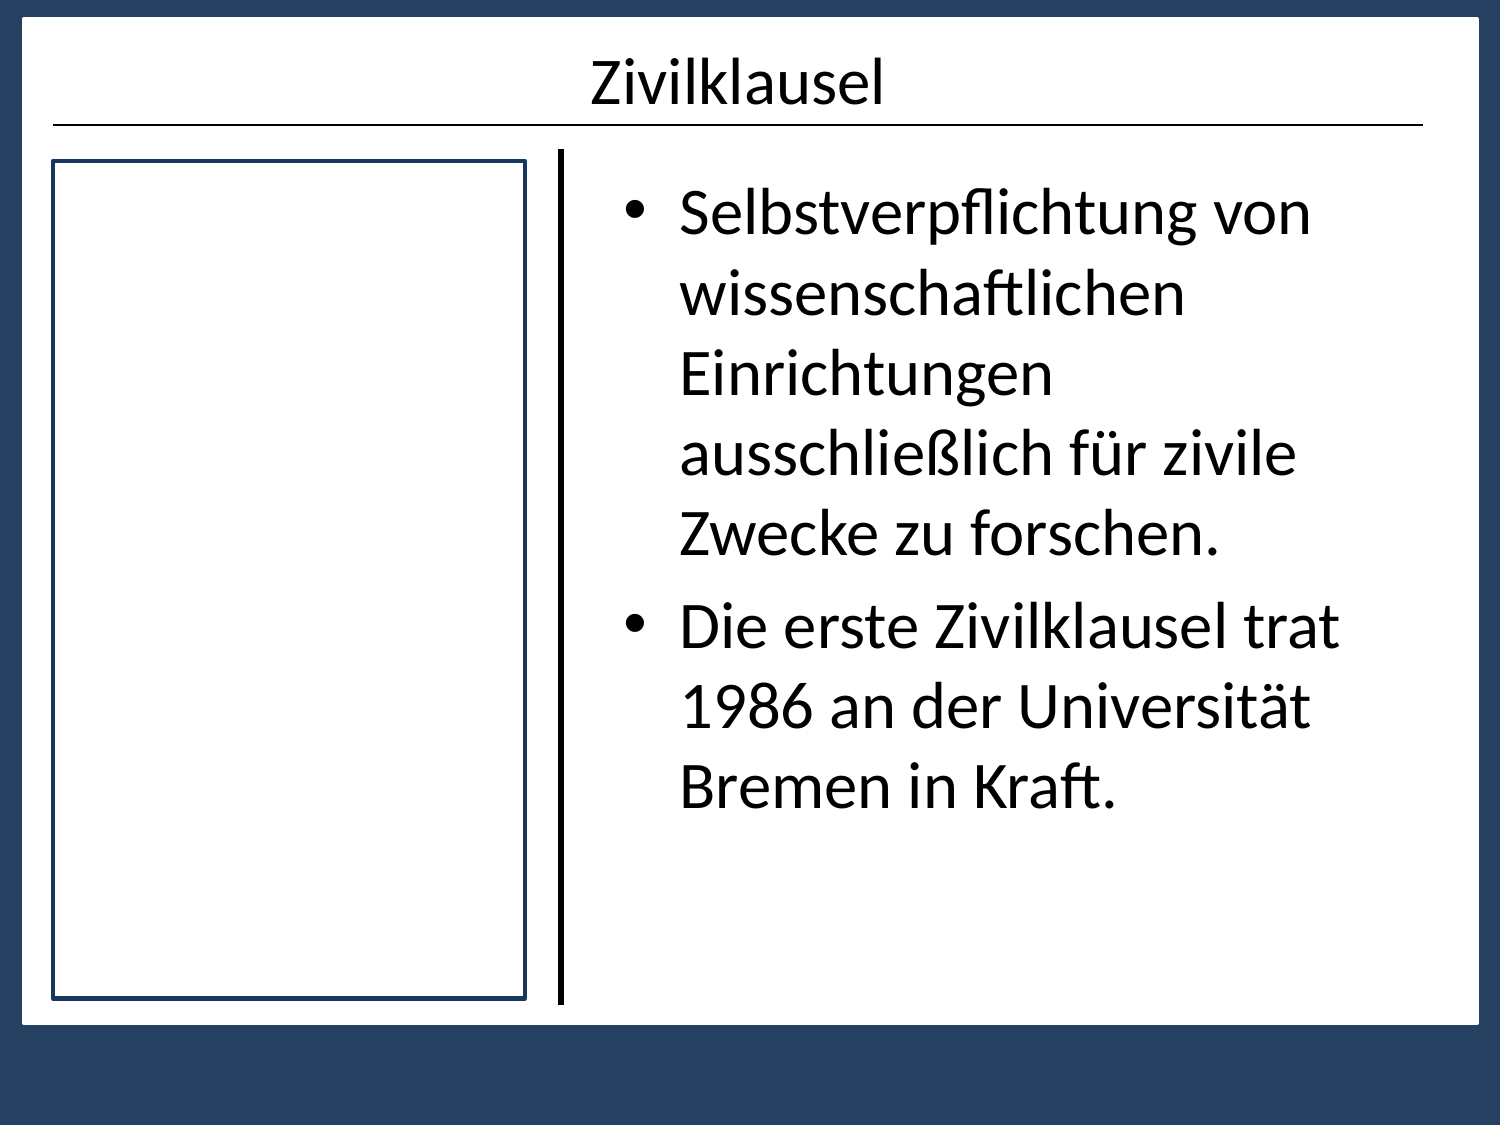

# Zivilklausel

Selbstverpflichtung von wissenschaftlichen Einrichtungen ausschließlich für zivile Zwecke zu forschen.
Die erste Zivilklausel trat 1986 an der Universität Bremen in Kraft.